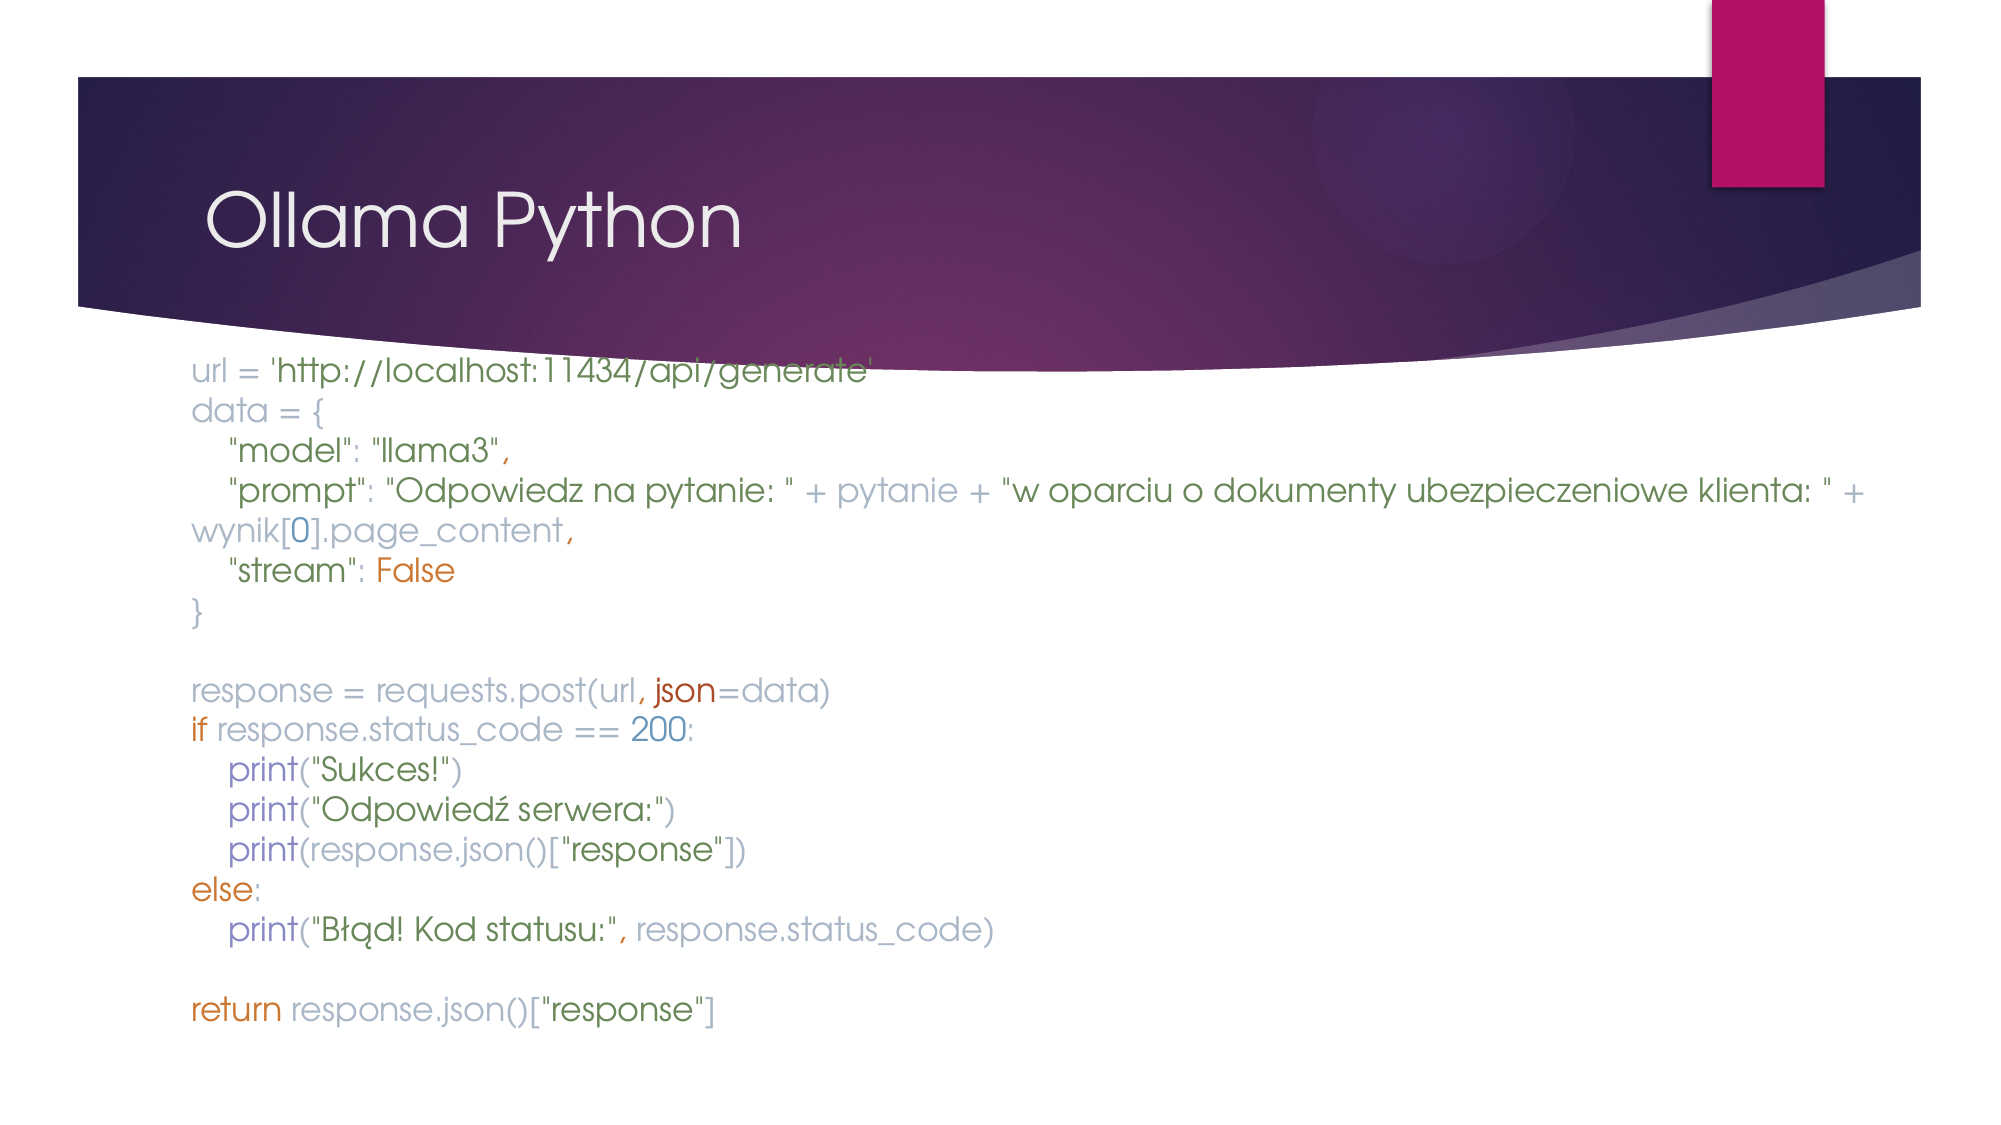

# Ollama Python
url = 'http://localhost:11434/api/generate'
data = {
    "model": "llama3",
    "prompt": "Odpowiedz na pytanie: " + pytanie + "w oparciu o dokumenty ubezpieczeniowe klienta: " + wynik[0].page_content,
    "stream": False
}
response = requests.post(url, json=data)
if response.status_code == 200:
    print("Sukces!")
    print("Odpowiedź serwera:")
    print(response.json()["response"])
else:
    print("Błąd! Kod statusu:", response.status_code)
return response.json()["response"]